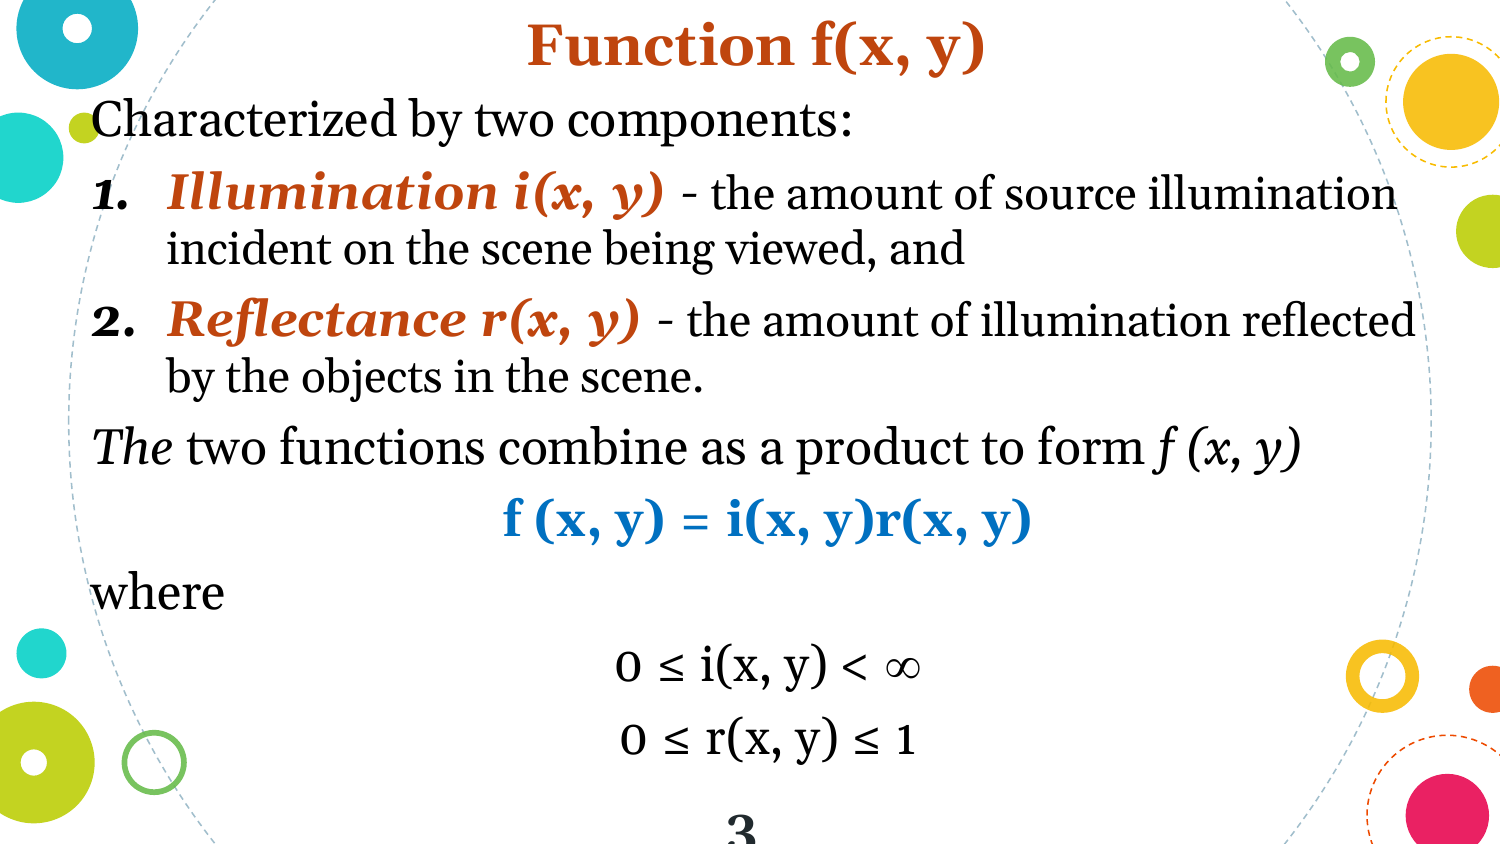

Function f(x, y)
Characterized by two components:
Illumination i(x, y) - the amount of source illumination incident on the scene being viewed, and
Reflectance r(x, y) - the amount of illumination reflected by the objects in the scene.
The two functions combine as a product to form f (x, y)
f (x, y) = i(x, y)r(x, y)
where
0 ≤ i(x, y) < ∞
0 ≤ r(x, y) ≤ 1
32